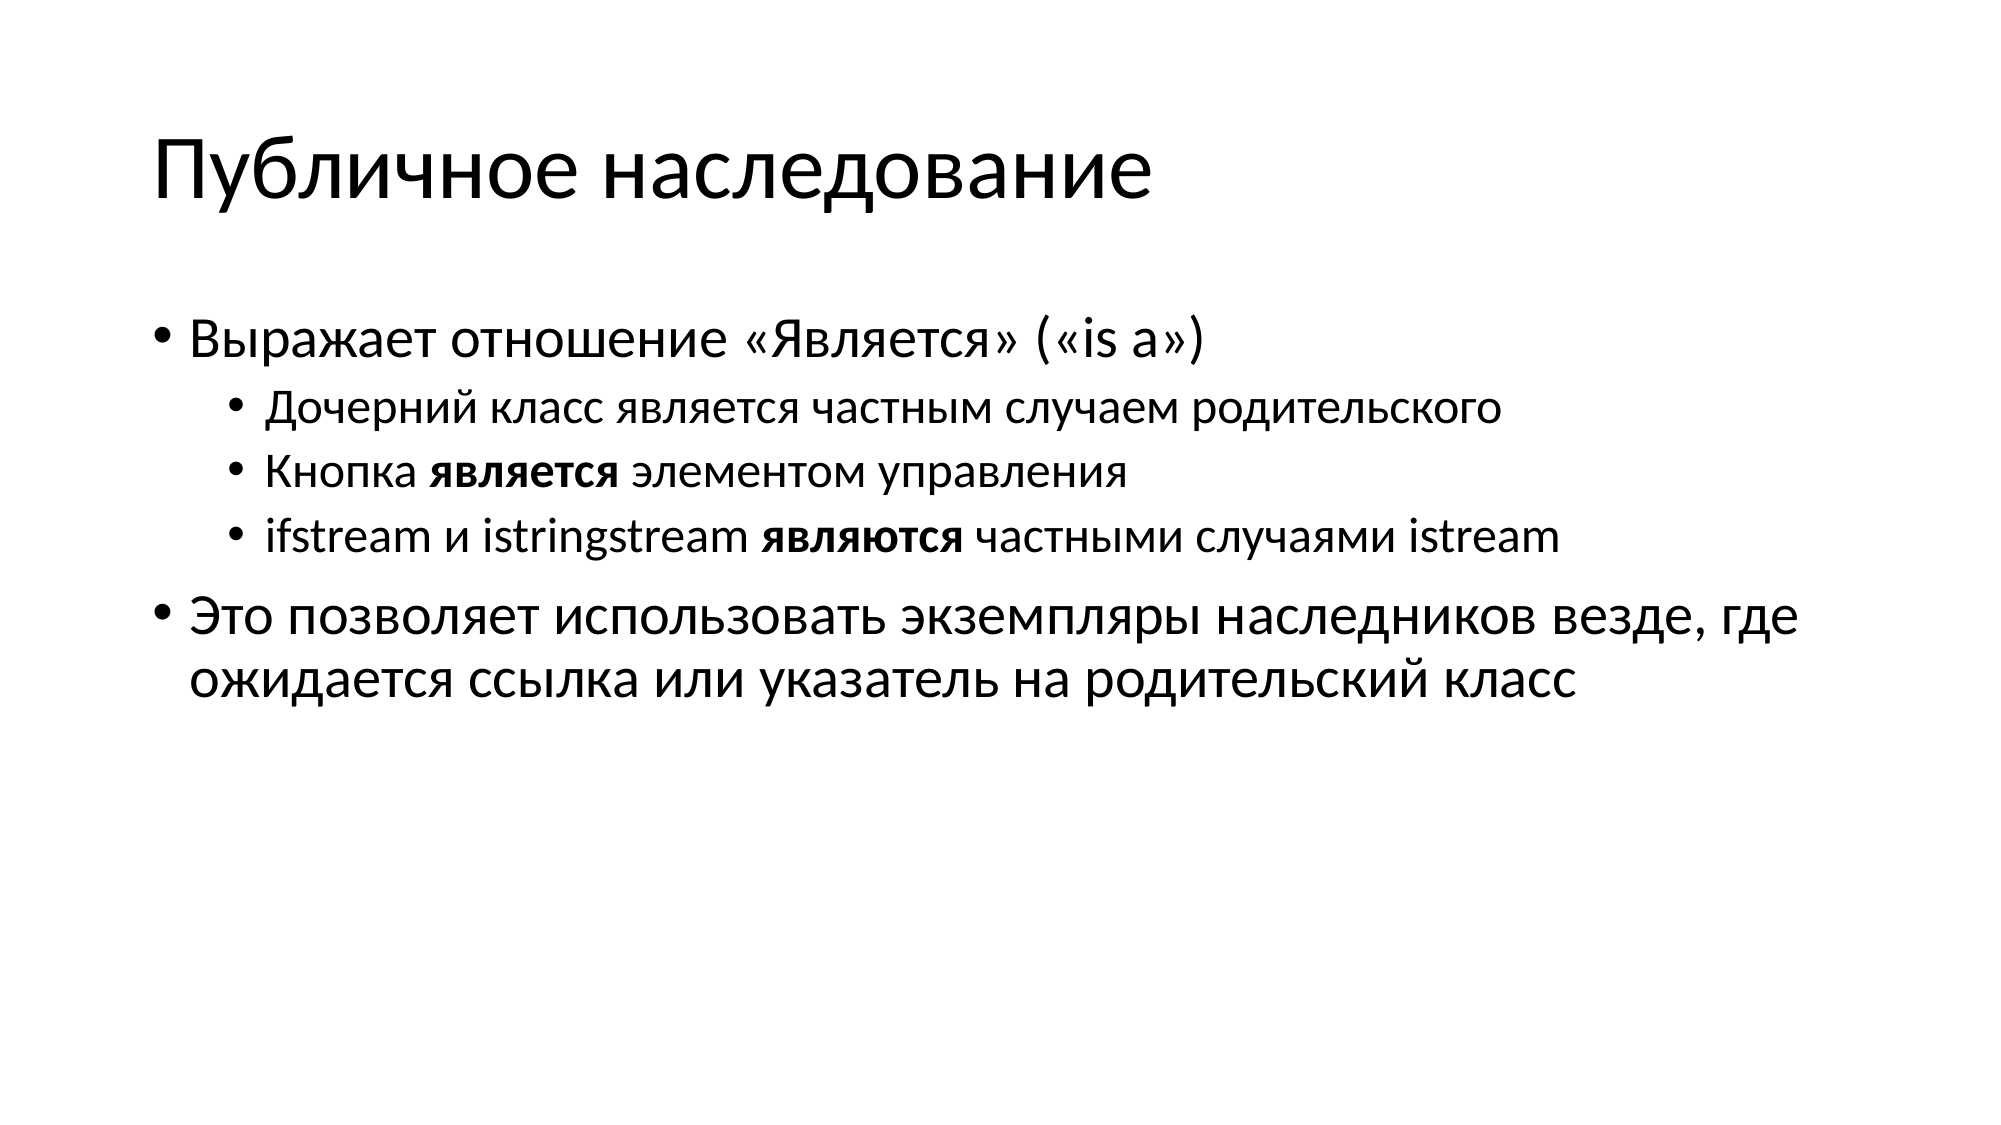

# Публичное наследование
Выражает отношение «Является» («is a»)
Дочерний класс является частным случаем родительского
Кнопка является элементом управления
ifstream и istringstream являются частными случаями istream
Это позволяет использовать экземпляры наследников везде, где ожидается ссылка или указатель на родительский класс